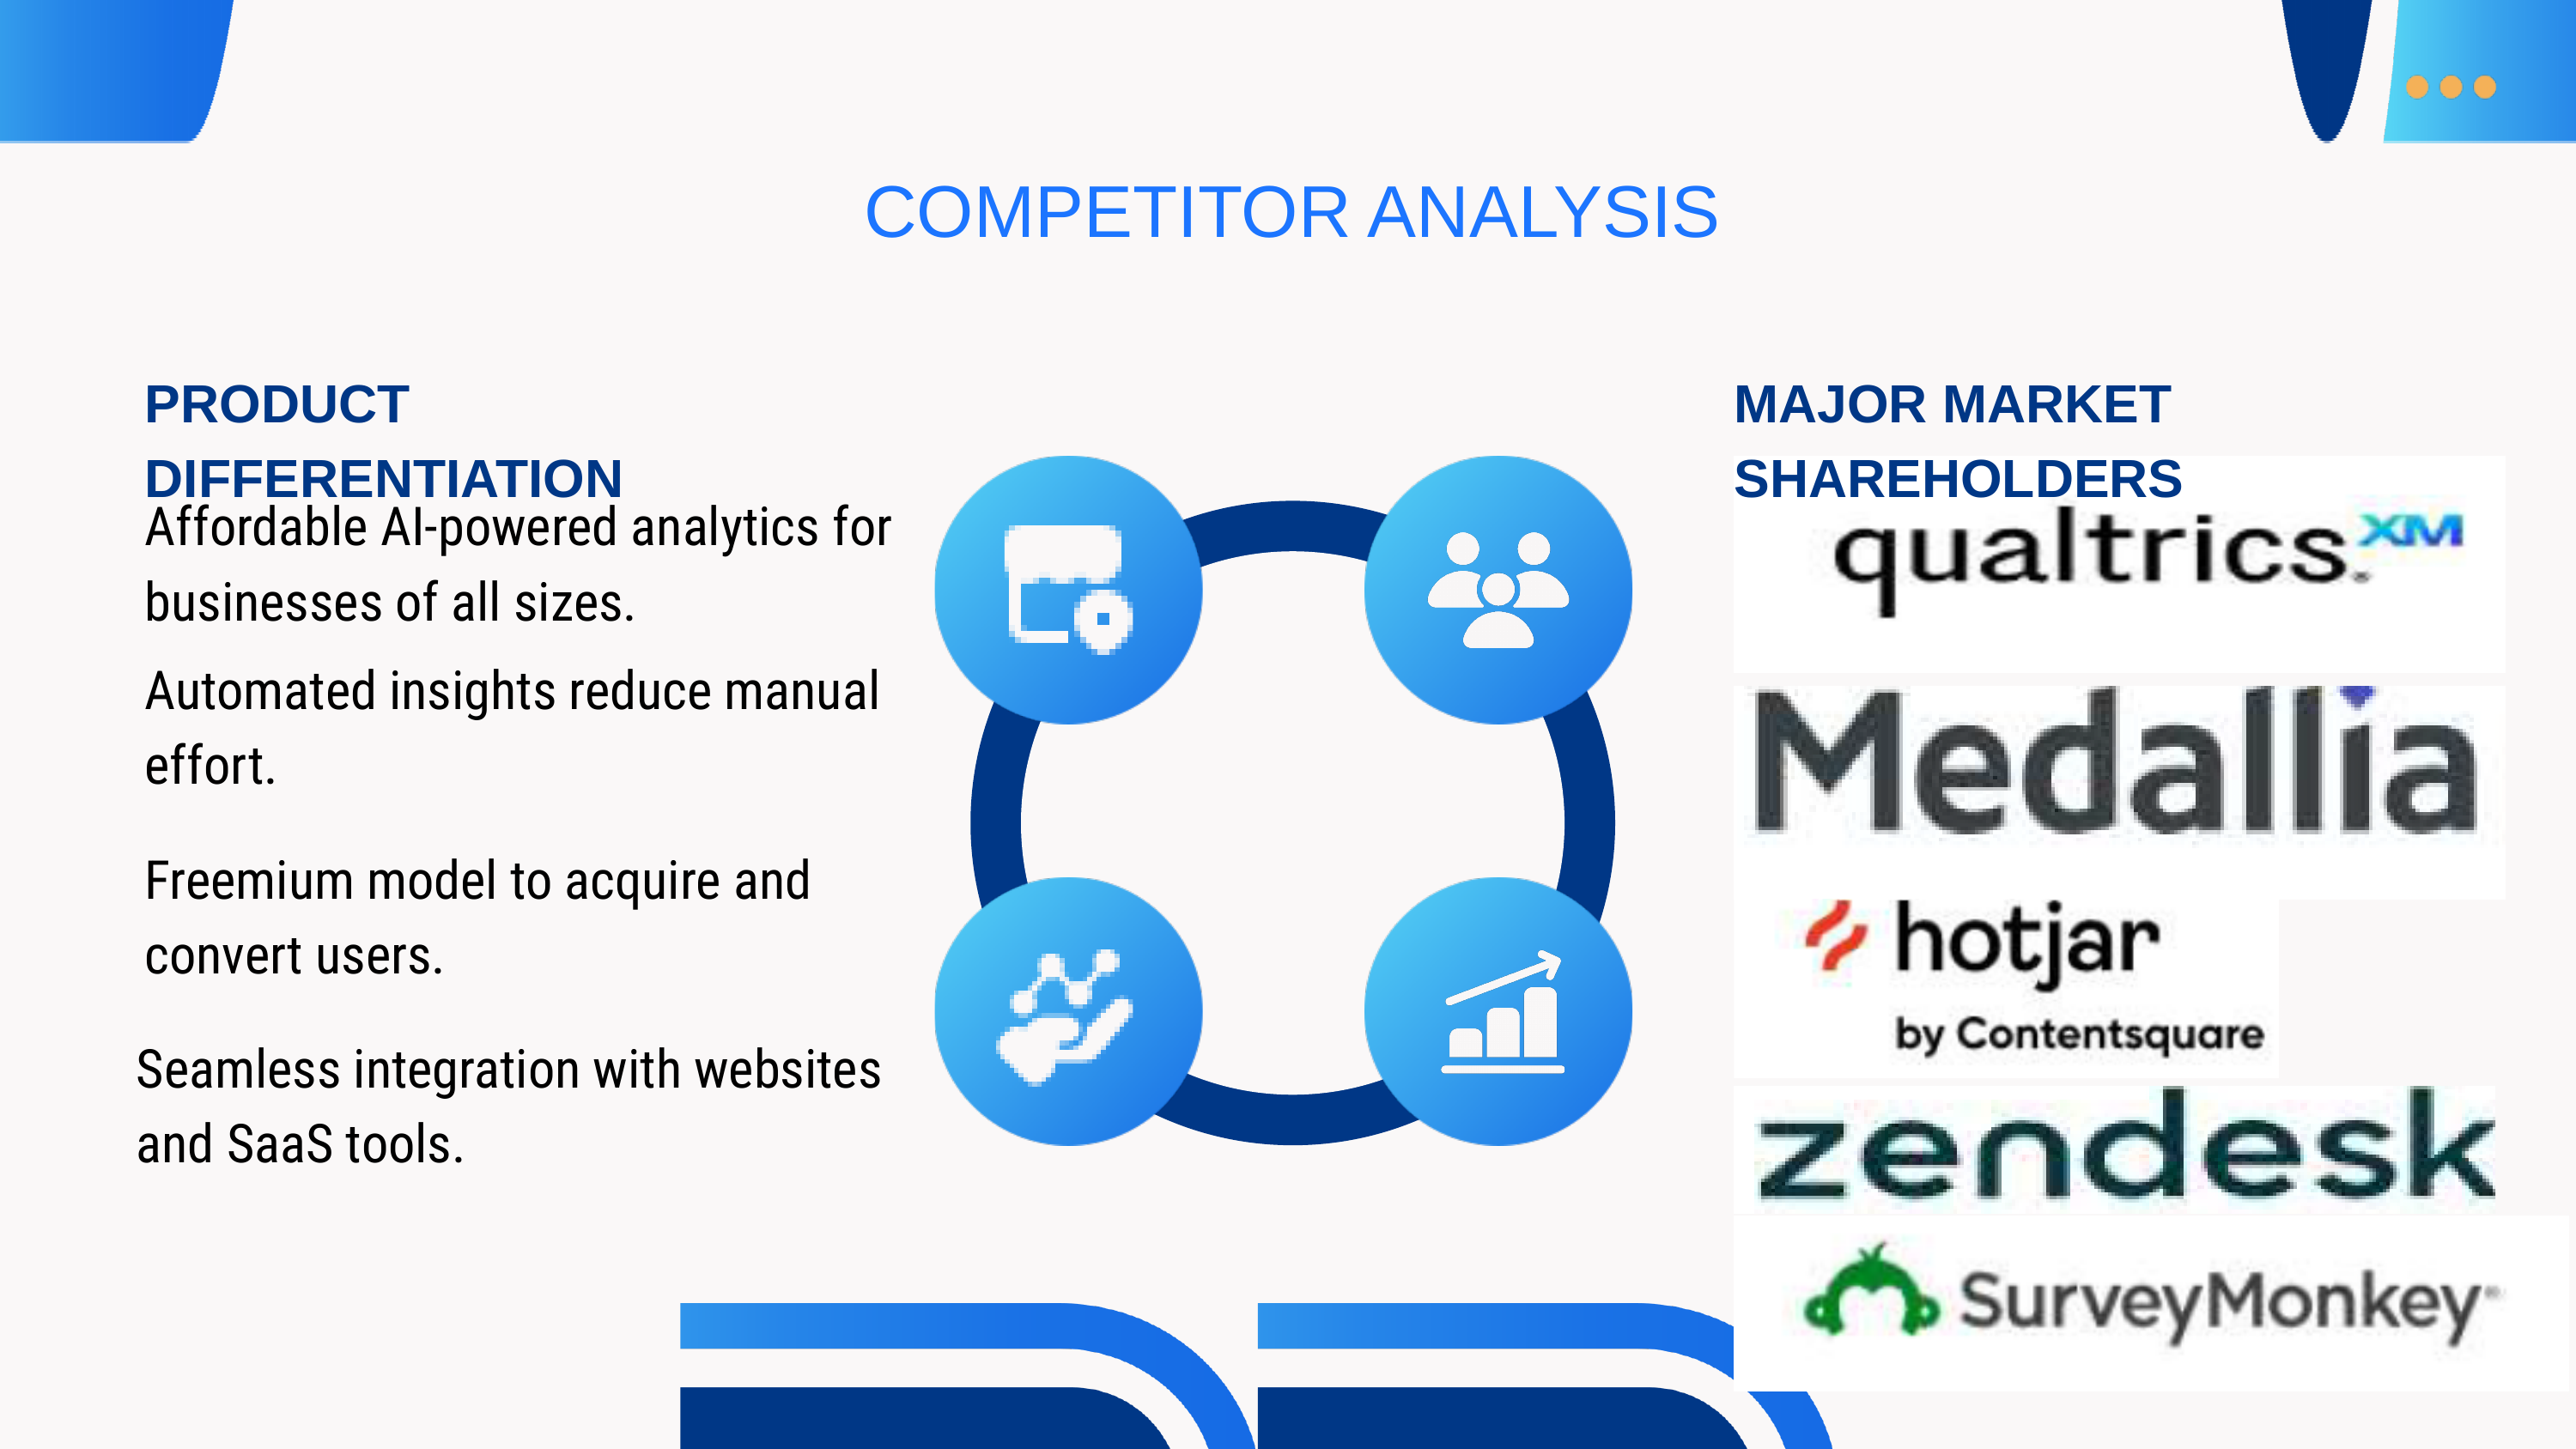

COMPETITOR ANALYSIS
PRODUCT DIFFERENTIATION
MAJOR MARKET SHAREHOLDERS

Affordable AI-powered analytics for businesses of all sizes.

Automated insights reduce manual
effort.

Freemium model to acquire and convert users.

Seamless integration with websites and SaaS tools.